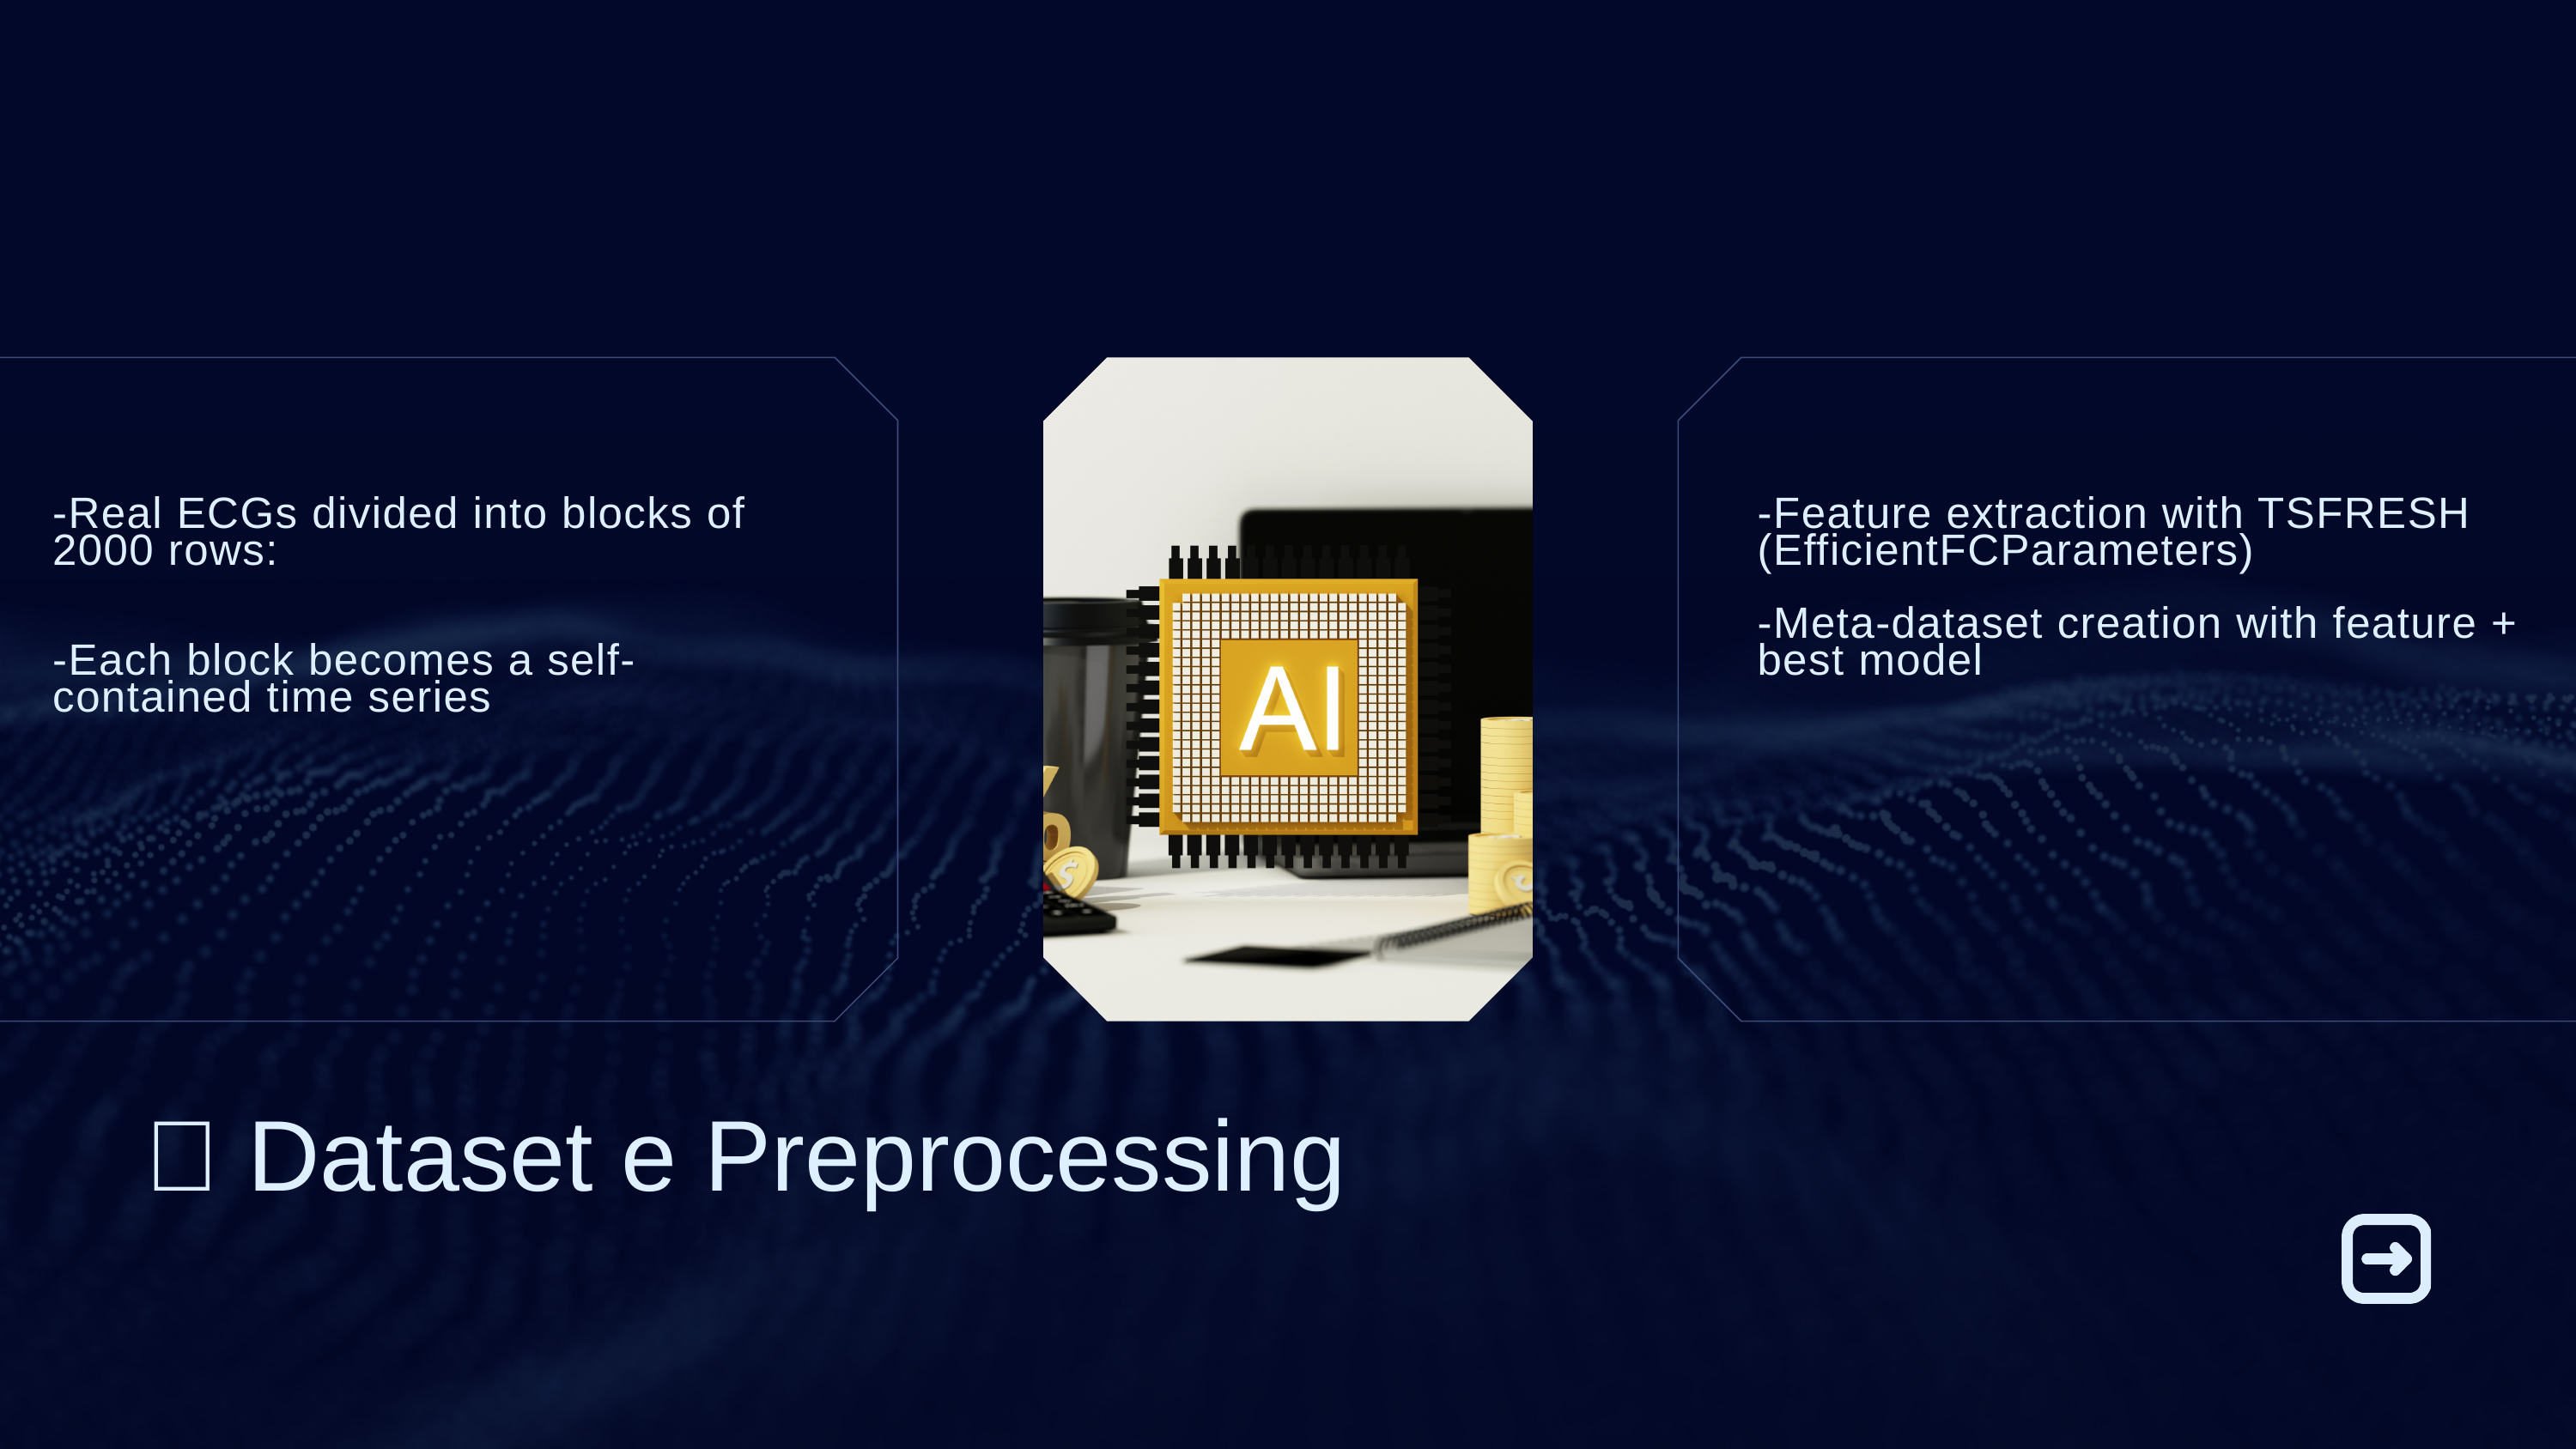

-Real ECGs divided into blocks of 2000 rows:

-Each block becomes a self-contained time series

-Feature extraction with TSFRESH (EfficientFCParameters)

-Meta-dataset creation with feature + best model

🧪 Dataset e Preprocessing